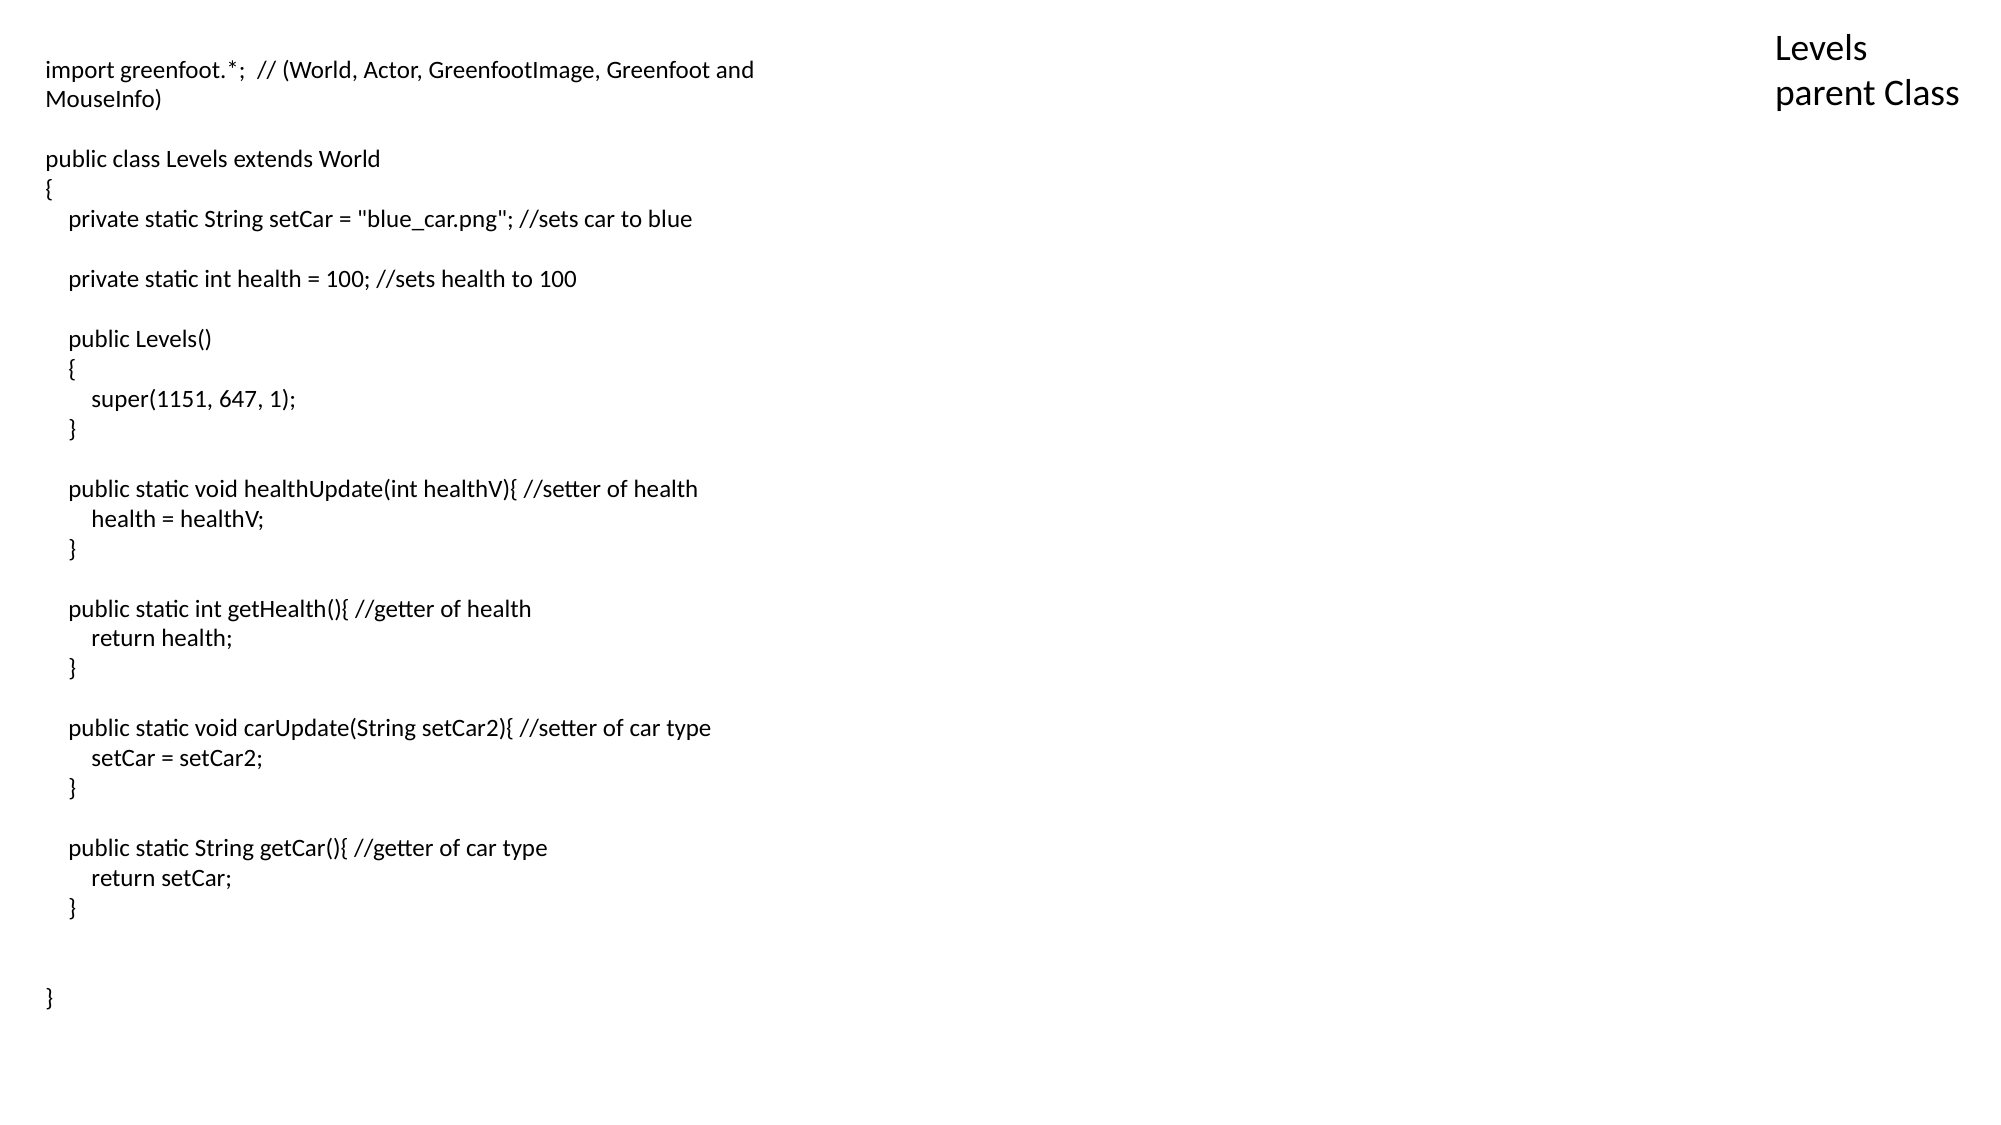

Levels parent Class
import greenfoot.*;  // (World, Actor, GreenfootImage, Greenfoot and MouseInfo)

public class Levels extends World
{
    private static String setCar = "blue_car.png"; //sets car to blue

    private static int health = 100; //sets health to 100

    public Levels()
    {
        super(1151, 647, 1);
    }

    public static void healthUpdate(int healthV){ //setter of health
        health = healthV;
    }

    public static int getHealth(){ //getter of health
        return health;
    }

    public static void carUpdate(String setCar2){ //setter of car type
        setCar = setCar2;
    }

    public static String getCar(){ //getter of car type
        return setCar;
    }

}